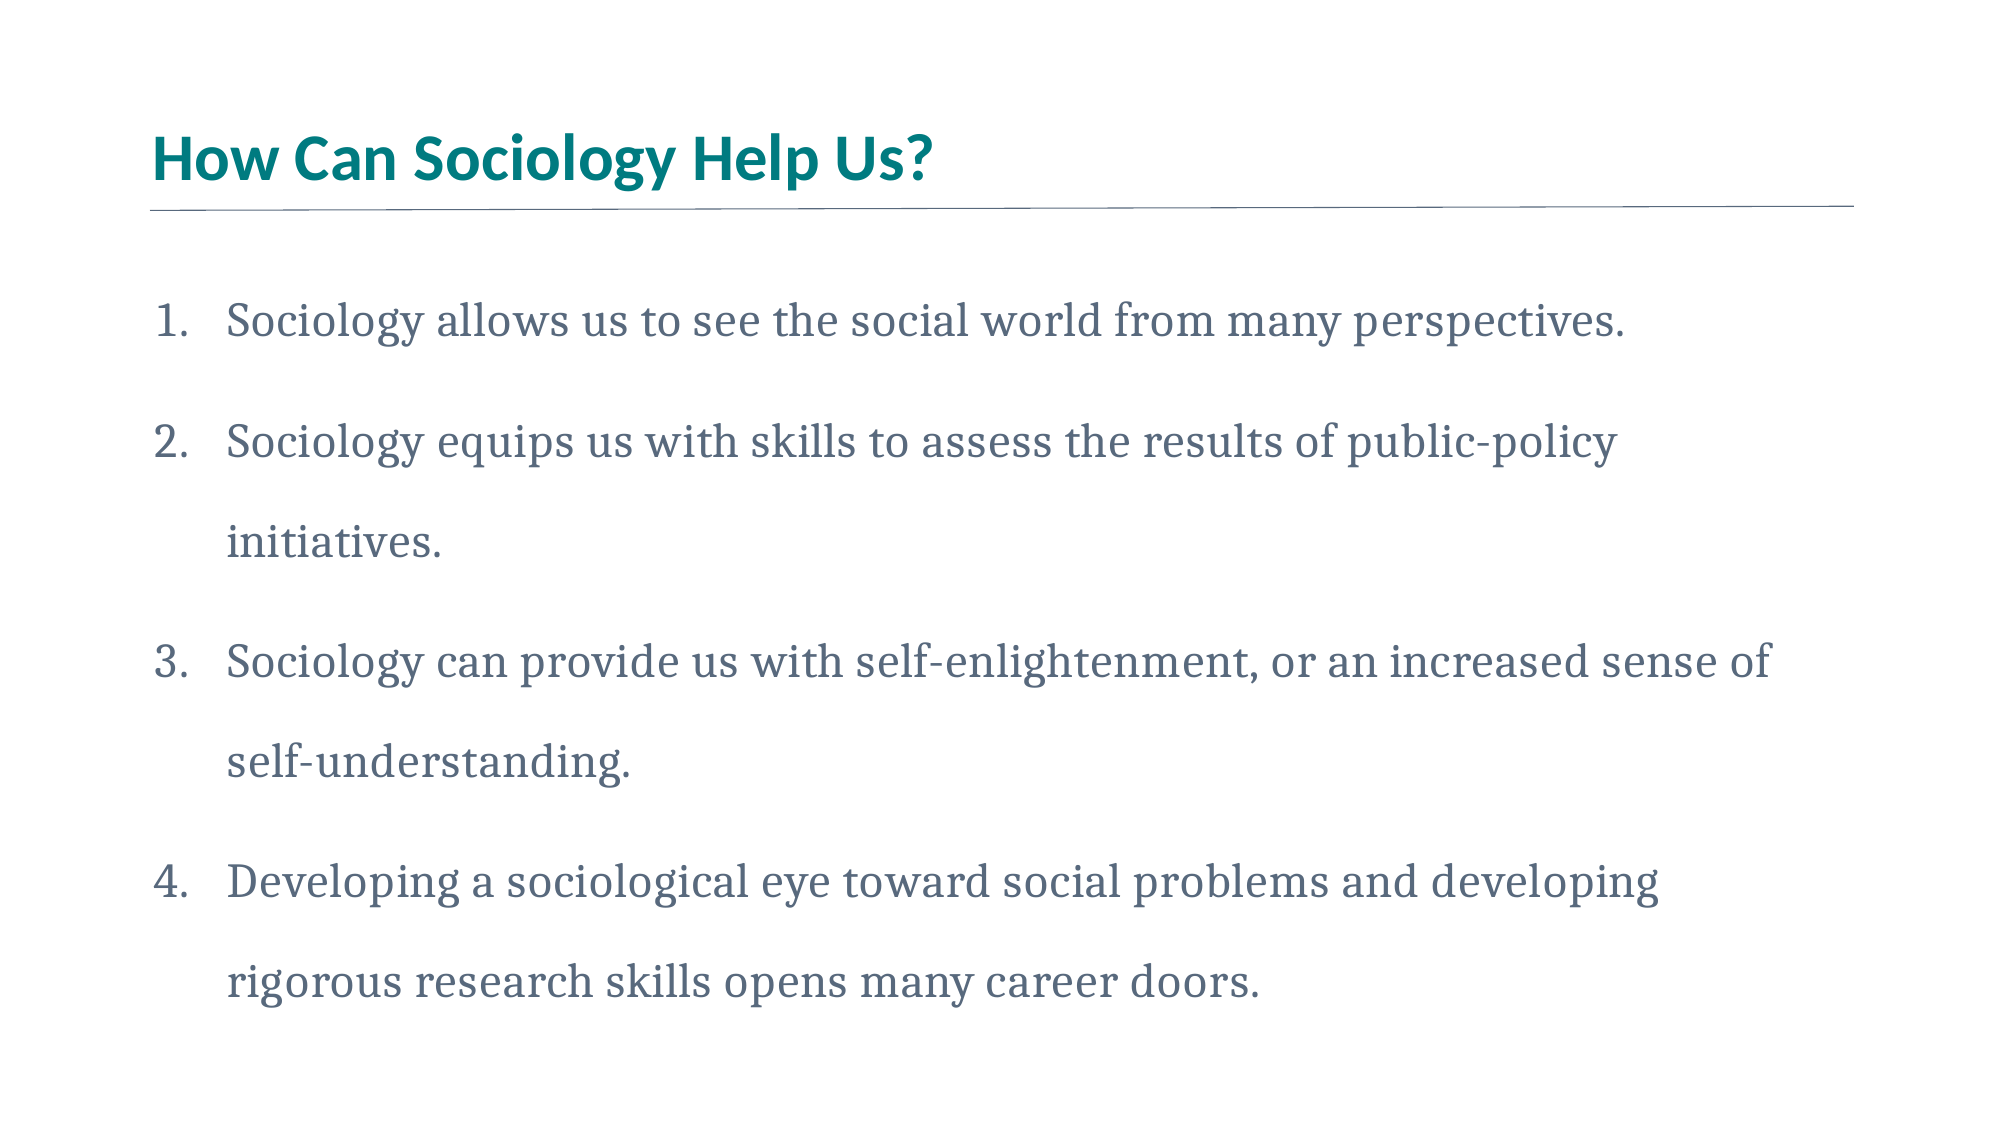

# How Can Sociology Help Us?
Sociology allows us to see the social world from many perspectives.
Sociology equips us with skills to assess the results of public-policy initiatives.
Sociology can provide us with self-enlightenment, or an increased sense of self-understanding.
Developing a sociological eye toward social problems and developing rigorous research skills opens many career doors.